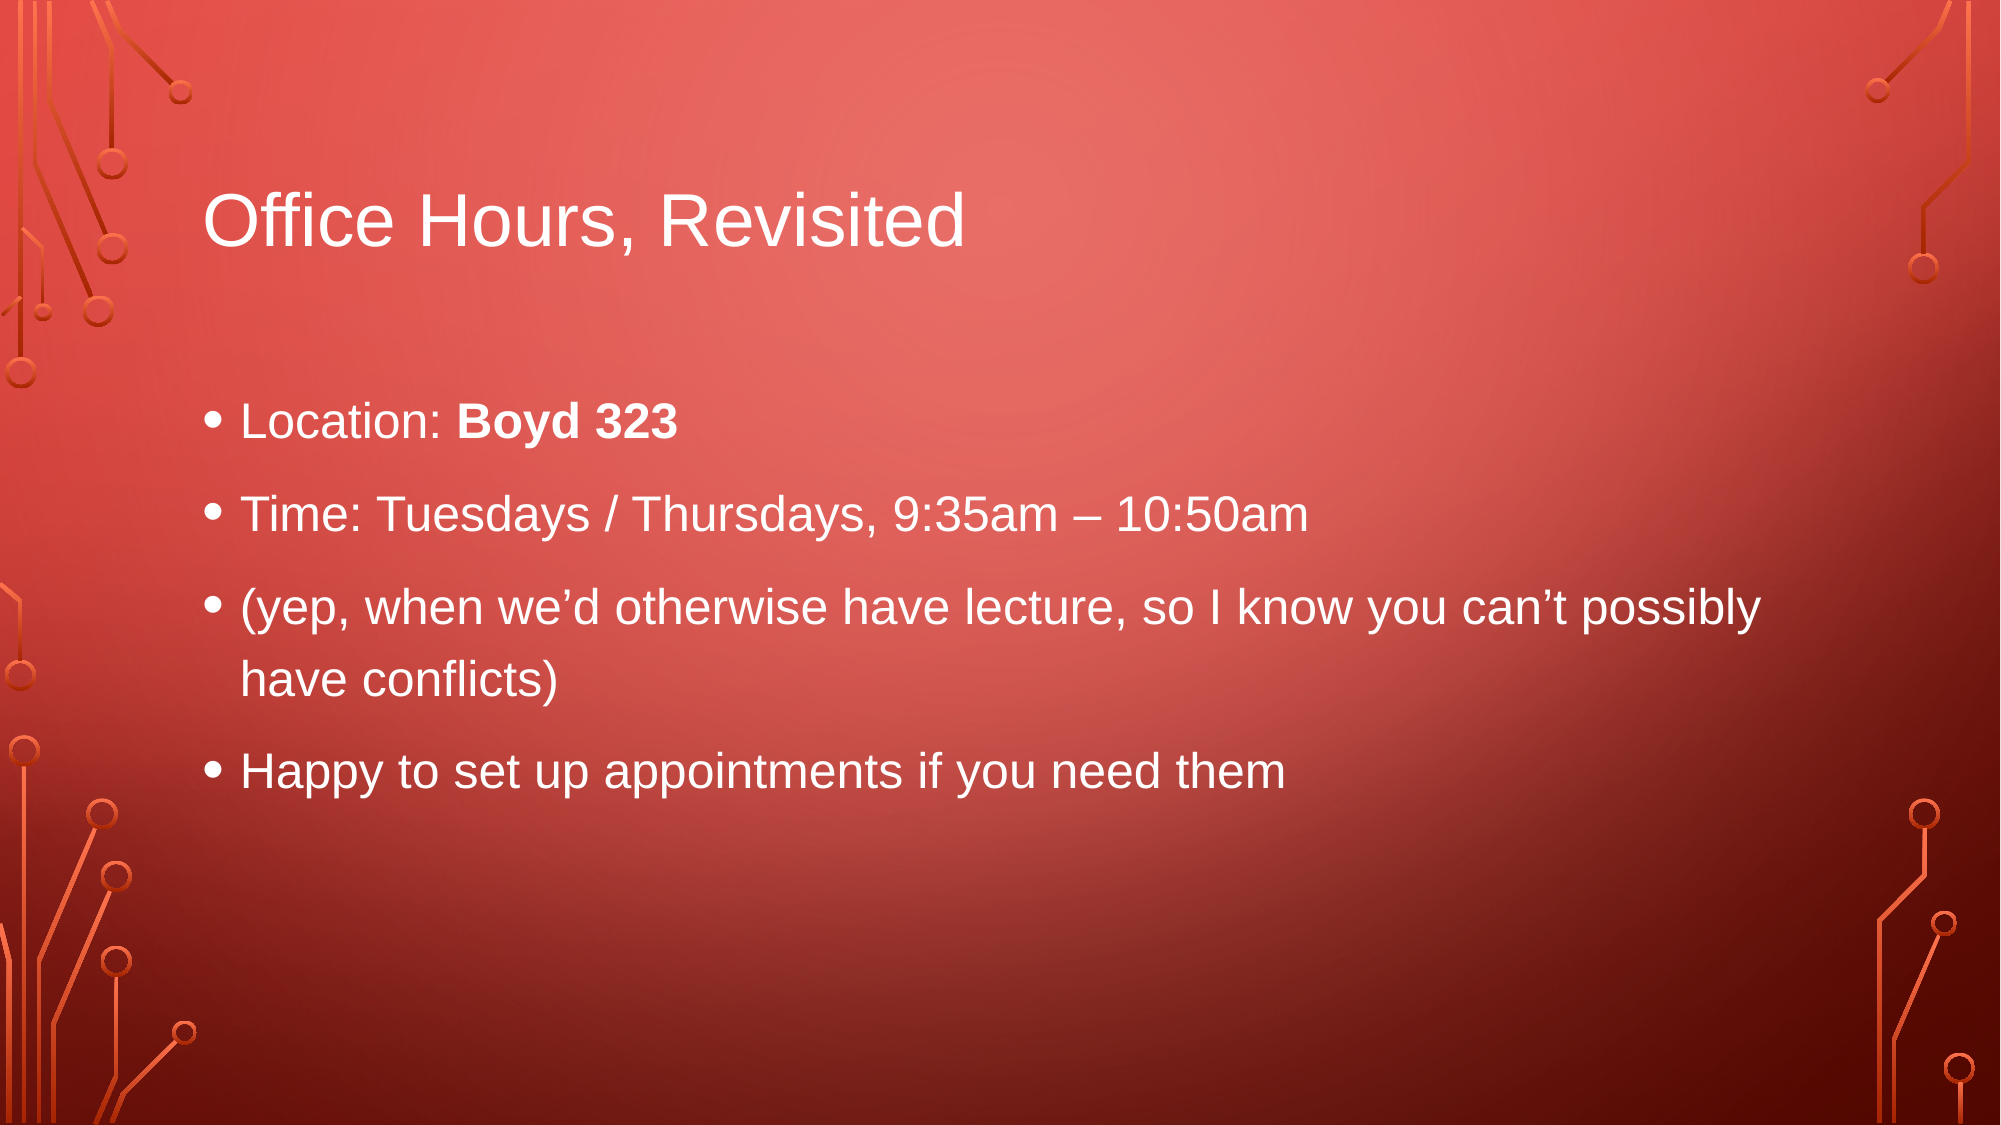

# Office Hours, Revisited
Location: Boyd 323
Time: Tuesdays / Thursdays, 9:35am – 10:50am
(yep, when we’d otherwise have lecture, so I know you can’t possibly have conflicts)
Happy to set up appointments if you need them